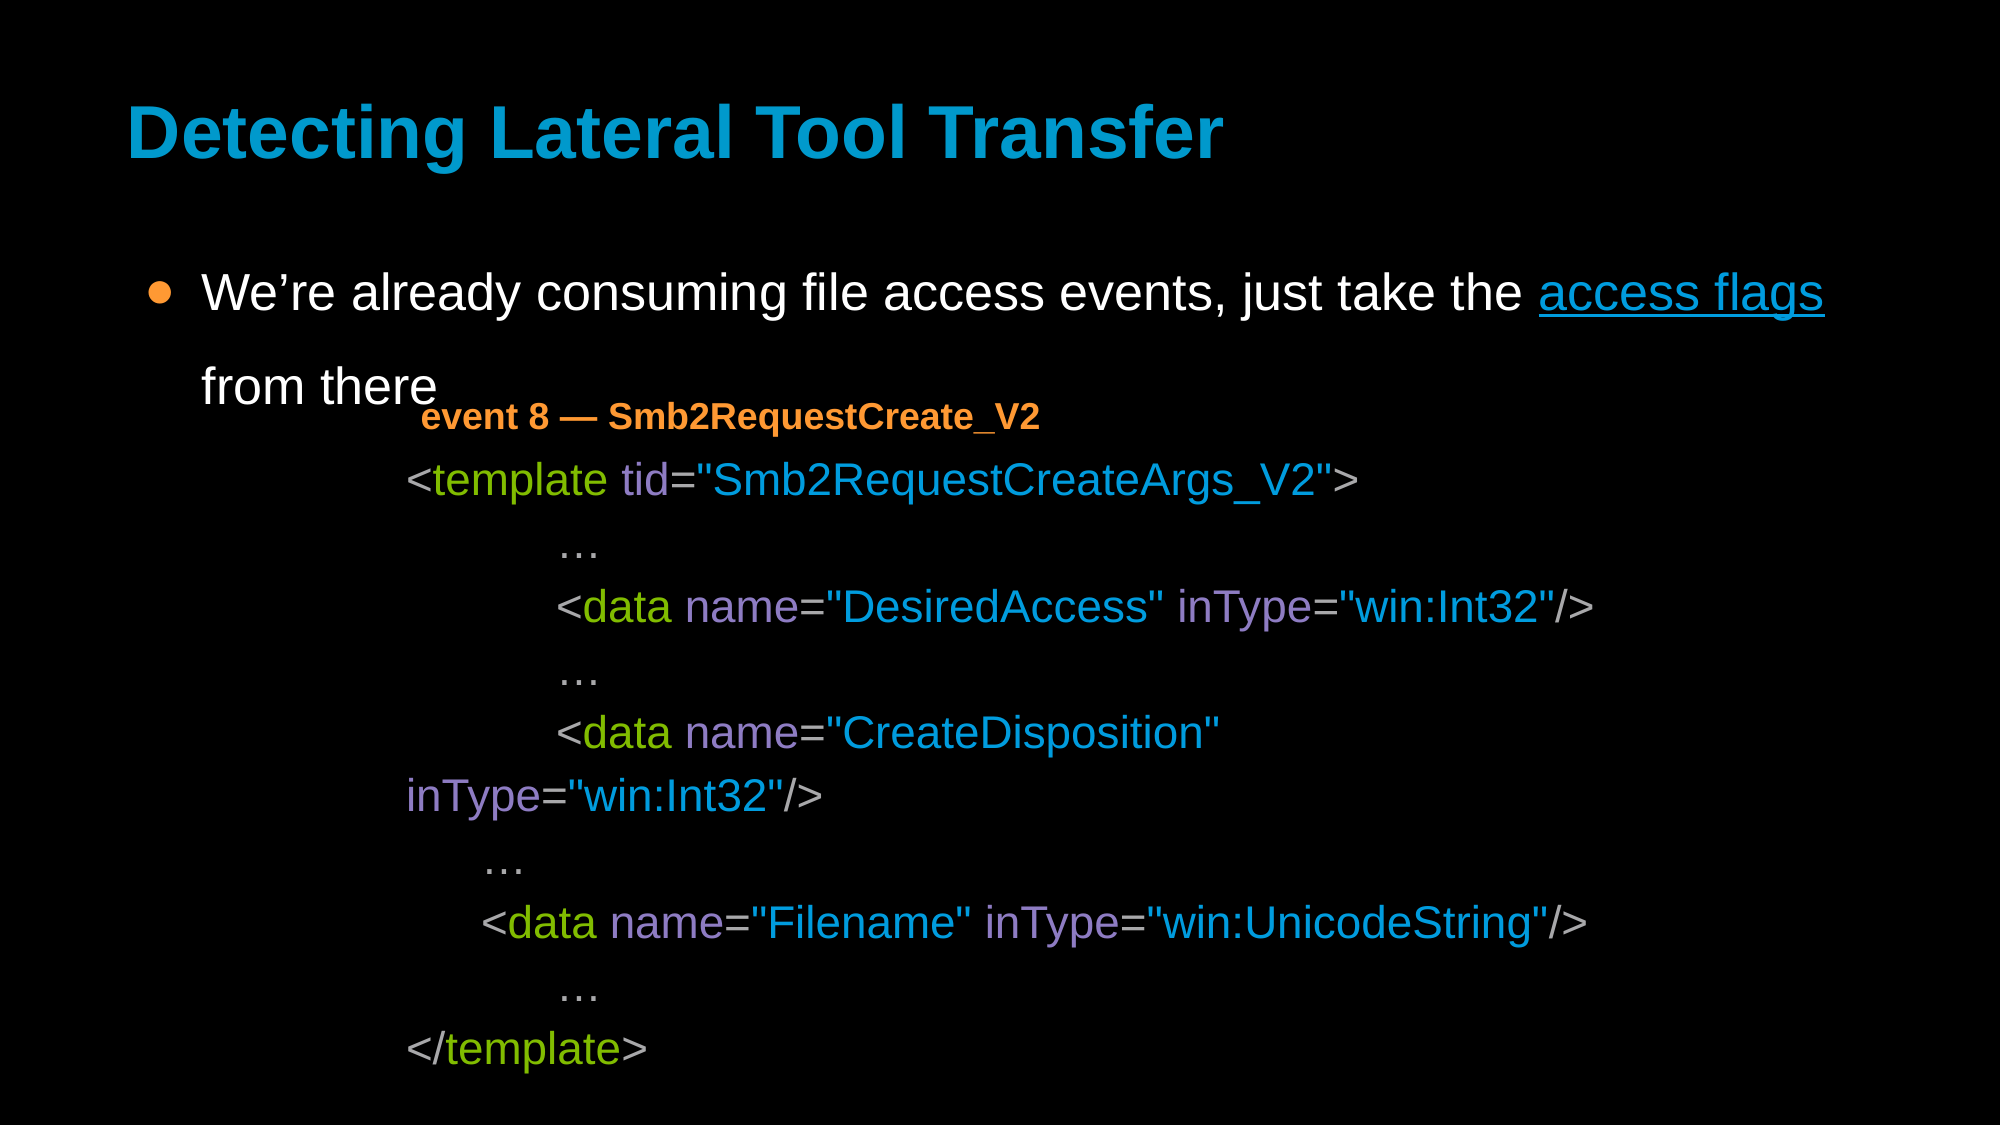

# Detecting Lateral Tool Transfer
We’re already consuming file access events, just take the access flags from there
event 8 — Smb2RequestCreate_V2
<template tid="Smb2RequestCreateArgs_V2">
	…
     	<data name="DesiredAccess" inType="win:Int32"/>
	…
     	<data name="CreateDisposition" inType="win:Int32"/>
…
<data name="Filename" inType="win:UnicodeString"/>
	…
</template>